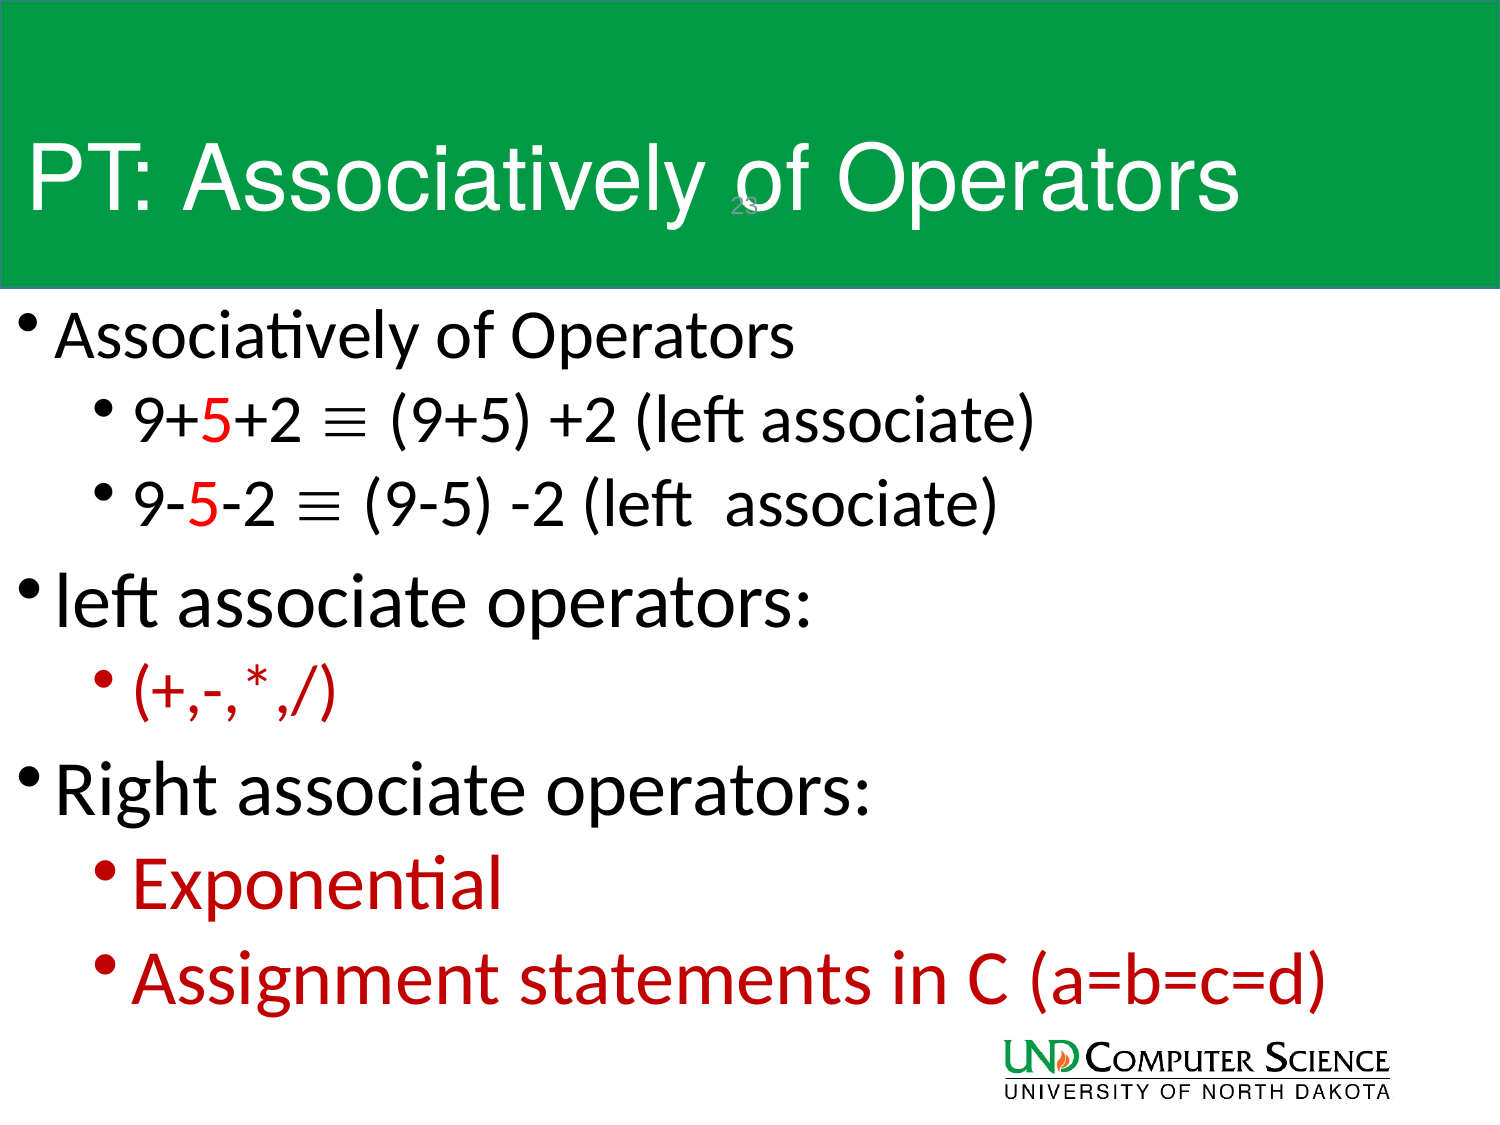

# PT: Associatively of Operators
23
Associatively of Operators
9+5+2 ≡ (9+5) +2 (left associate)
9-5-2 ≡ (9-5) -2 (left  associate)
left associate operators:
(+,-,*,/)
Right associate operators:
Exponential
Assignment statements in C (a=b=c=d)